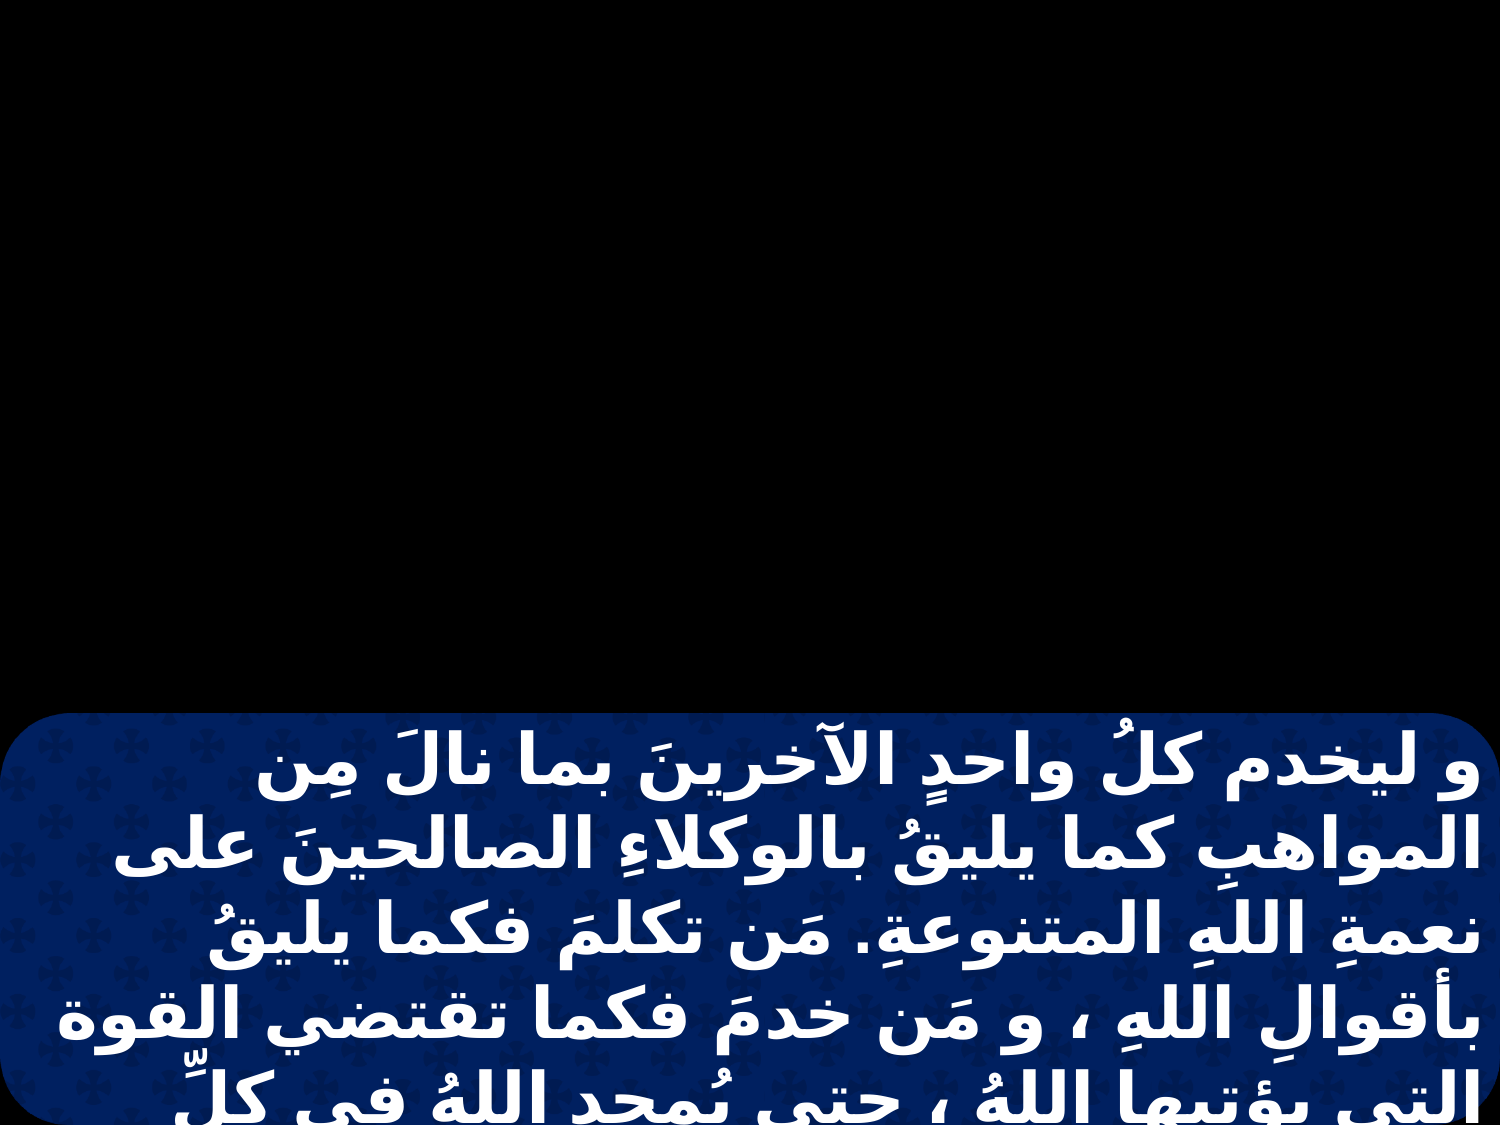

و ليخدم كلُ واحدٍ الآخرينَ بما نالَ مِن المواهبِ كما يليقُ بالوكلاءِ الصالحينَ على نعمةِ اللهِ المتنوعةِ. مَن تكلمَ فكما يليقُ بأقوالِ اللهِ ، و مَن خدمَ فكما تقتضي القوة التى يؤتيها اللهُ ، حتى يُمجد اللهُ في كلِّ شيءٍ بيسوعَ المسيح الذي لهُ المجدُ و العزة إلى دهر الداهرين أمين .